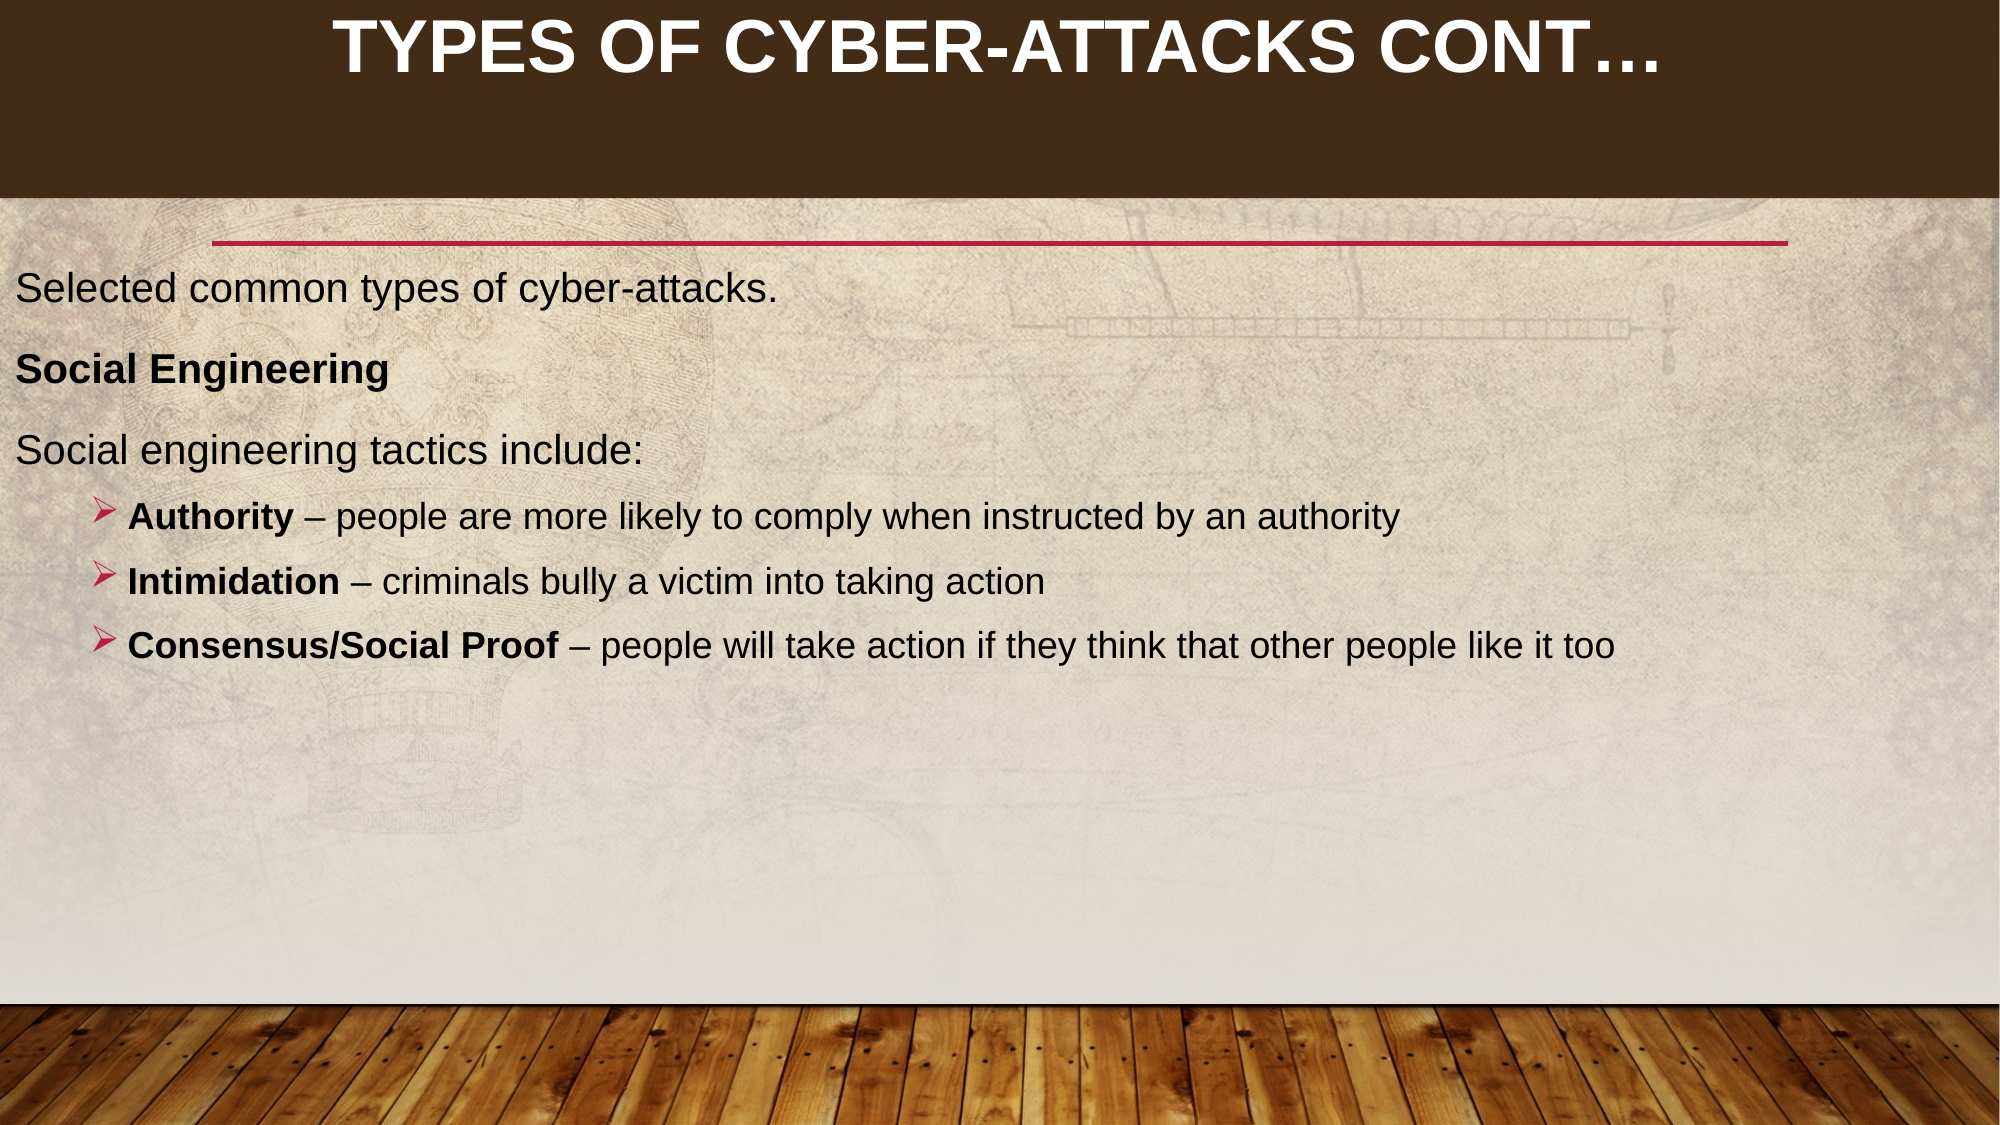

89
# Types of cyber-attacks cont…
Selected common types of cyber-attacks.
Social Engineering
Social engineering tactics include:
Authority – people are more likely to comply when instructed by an authority
Intimidation – criminals bully a victim into taking action
Consensus/Social Proof – people will take action if they think that other people like it too